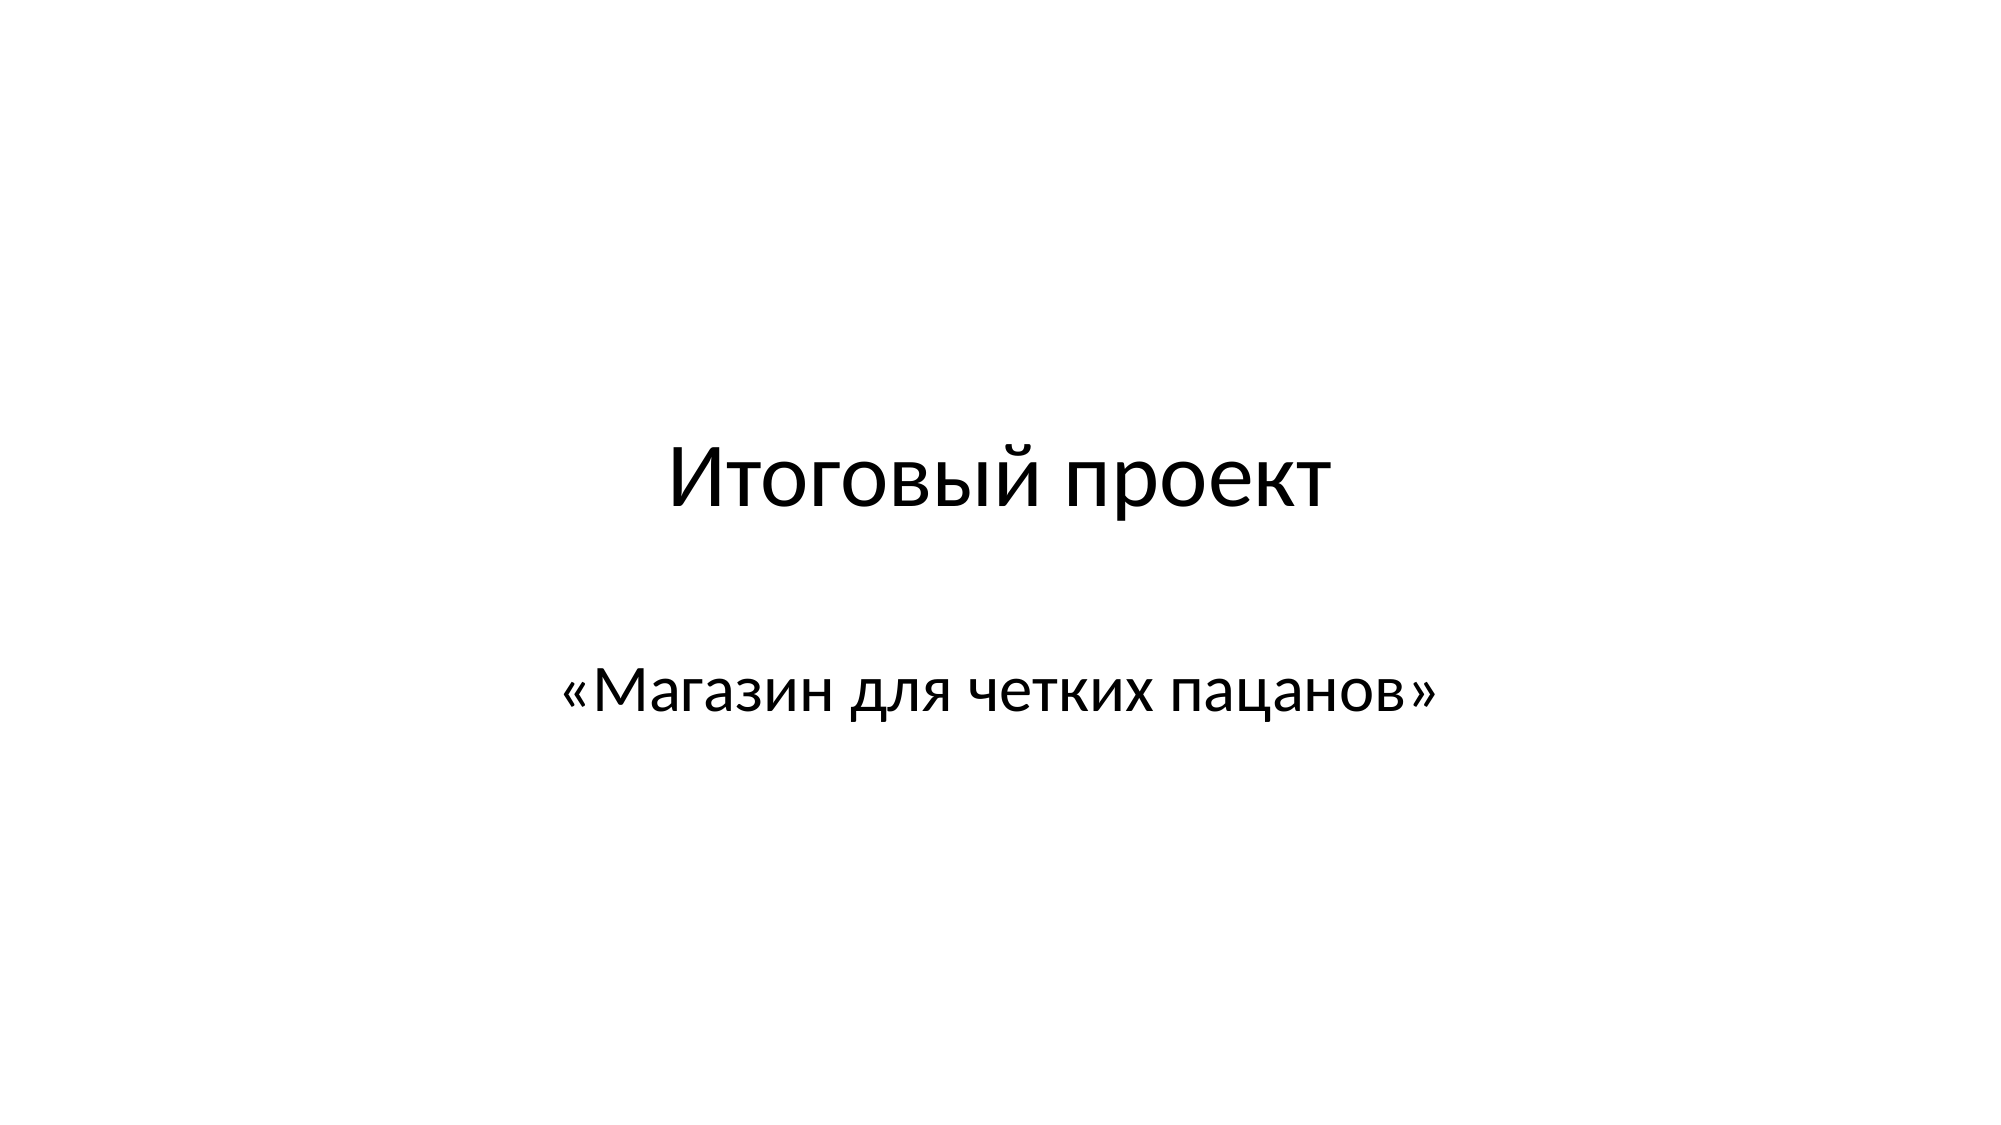

# Итоговый проект
«Магазин для четких пацанов»